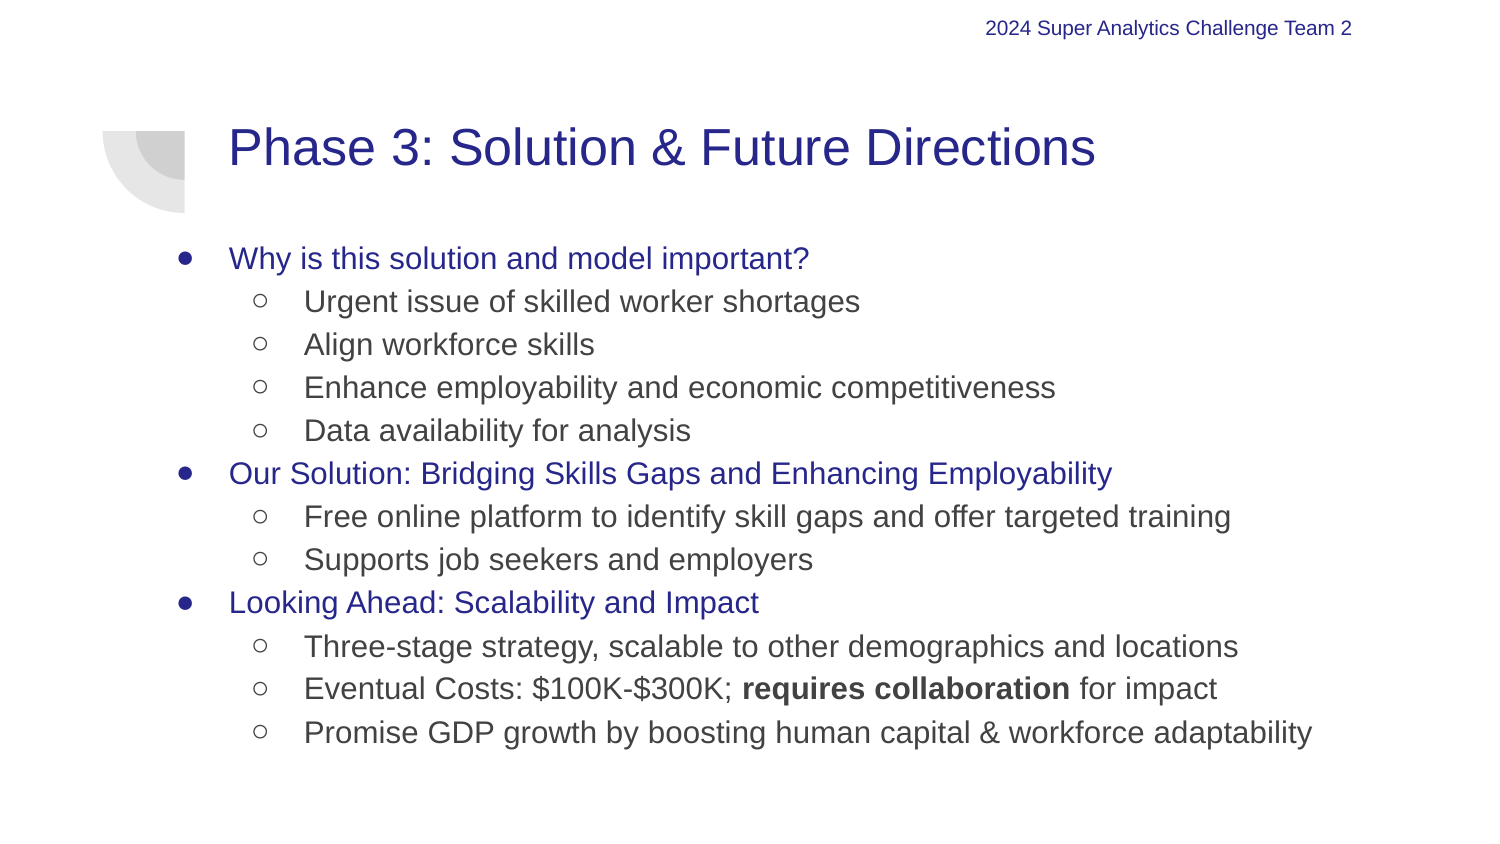

2024 Super Analytics Challenge Team 2
# Phase 3: Solution & Future Directions
Why is this solution and model important?
Urgent issue of skilled worker shortages
Align workforce skills
Enhance employability and economic competitiveness
Data availability for analysis
Our Solution: Bridging Skills Gaps and Enhancing Employability
Free online platform to identify skill gaps and offer targeted training
Supports job seekers and employers
Looking Ahead: Scalability and Impact
Three-stage strategy, scalable to other demographics and locations
Eventual Costs: $100K-$300K; requires collaboration for impact
Promise GDP growth by boosting human capital & workforce adaptability